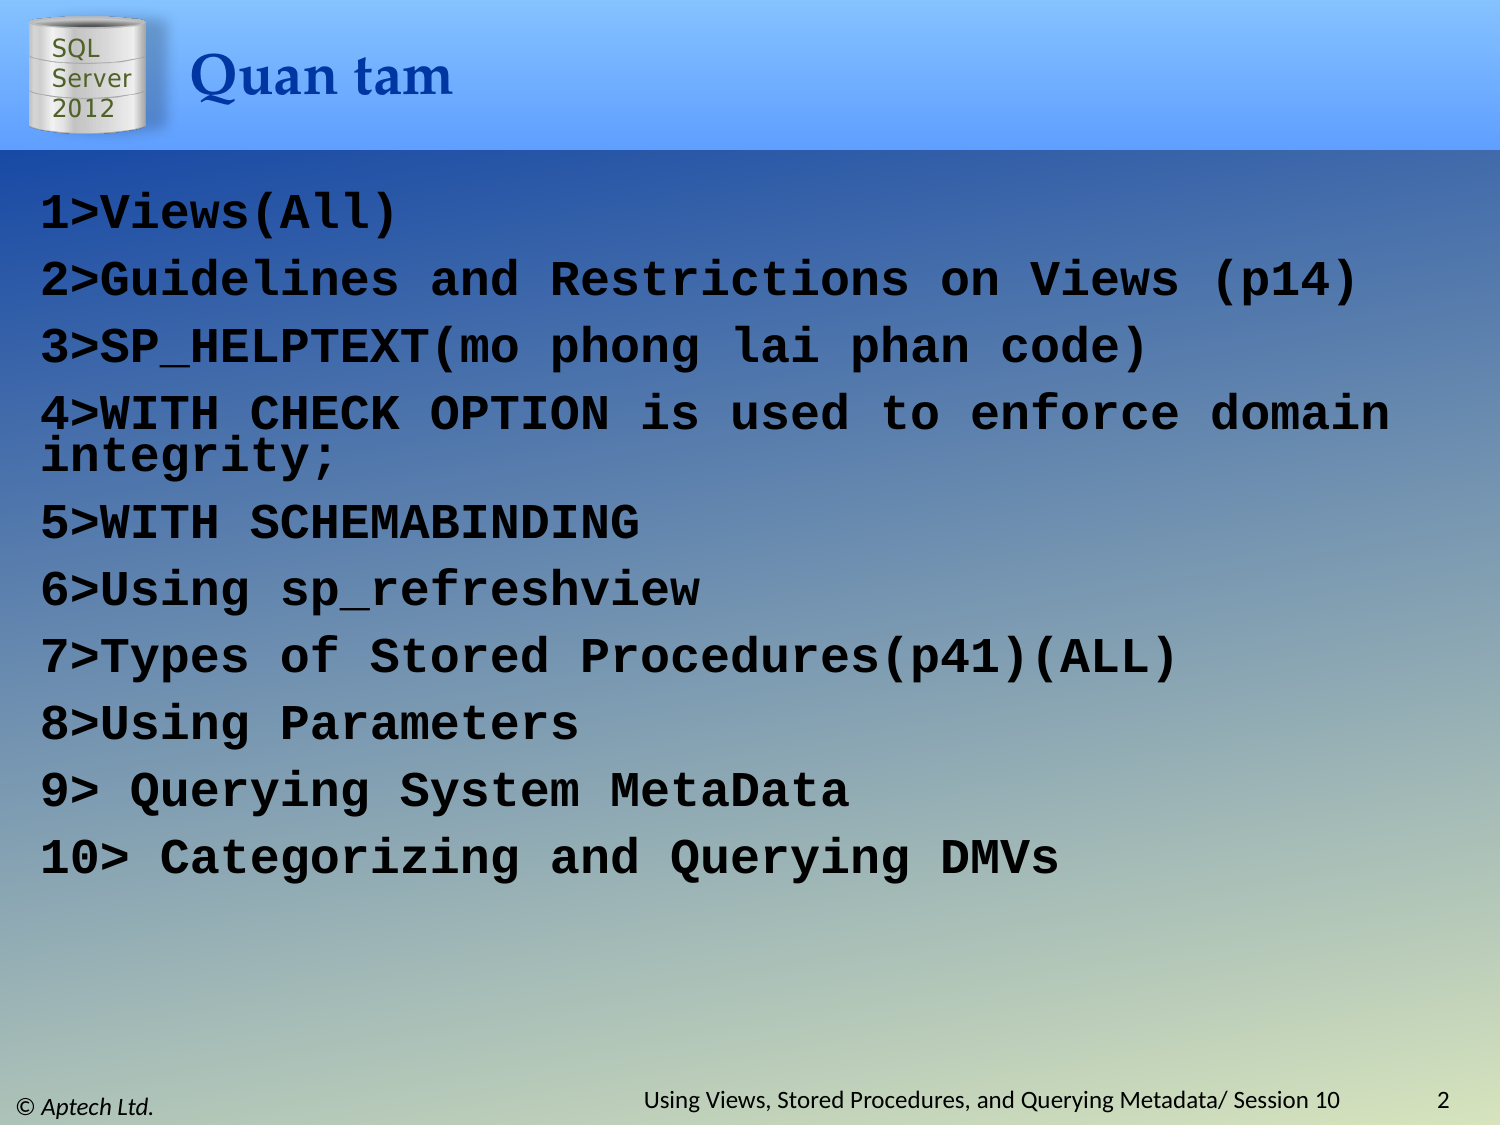

# Quan tam
1>Views(All)
2>Guidelines and Restrictions on Views (p14)
3>SP_HELPTEXT(mo phong lai phan code)
4>WITH CHECK OPTION is used to enforce domain integrity;
5>WITH SCHEMABINDING
6>Using sp_refreshview
7>Types of Stored Procedures(p41)(ALL)
8>Using Parameters
9> Querying System MetaData
10> Categorizing and Querying DMVs
Using Views, Stored Procedures, and Querying Metadata/ Session 10
2